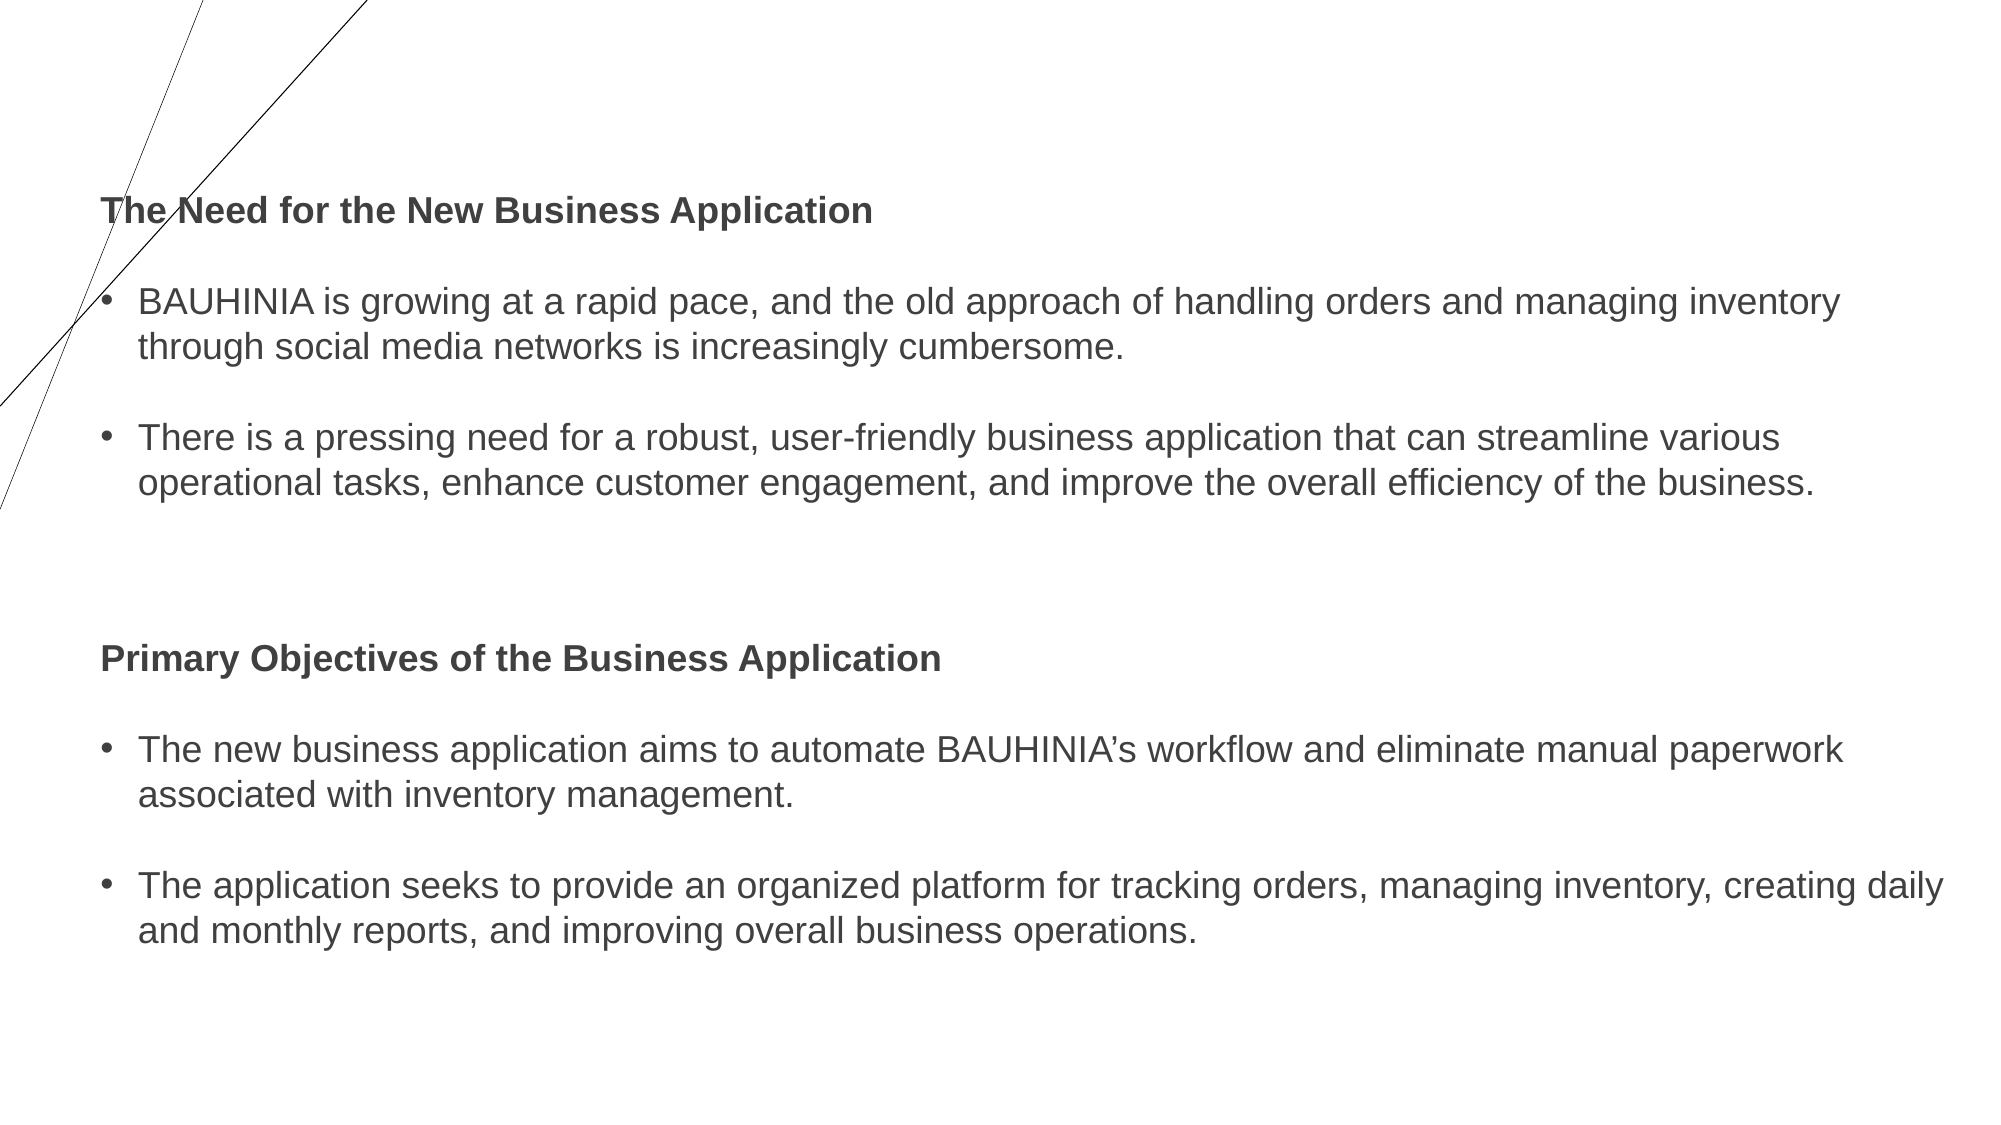

The Need for the New Business Application
BAUHINIA is growing at a rapid pace, and the old approach of handling orders and managing inventory through social media networks is increasingly cumbersome.
There is a pressing need for a robust, user-friendly business application that can streamline various operational tasks, enhance customer engagement, and improve the overall efficiency of the business.

Primary Objectives of the Business Application
The new business application aims to automate BAUHINIA’s workflow and eliminate manual paperwork associated with inventory management.
The application seeks to provide an organized platform for tracking orders, managing inventory, creating daily and monthly reports, and improving overall business operations.